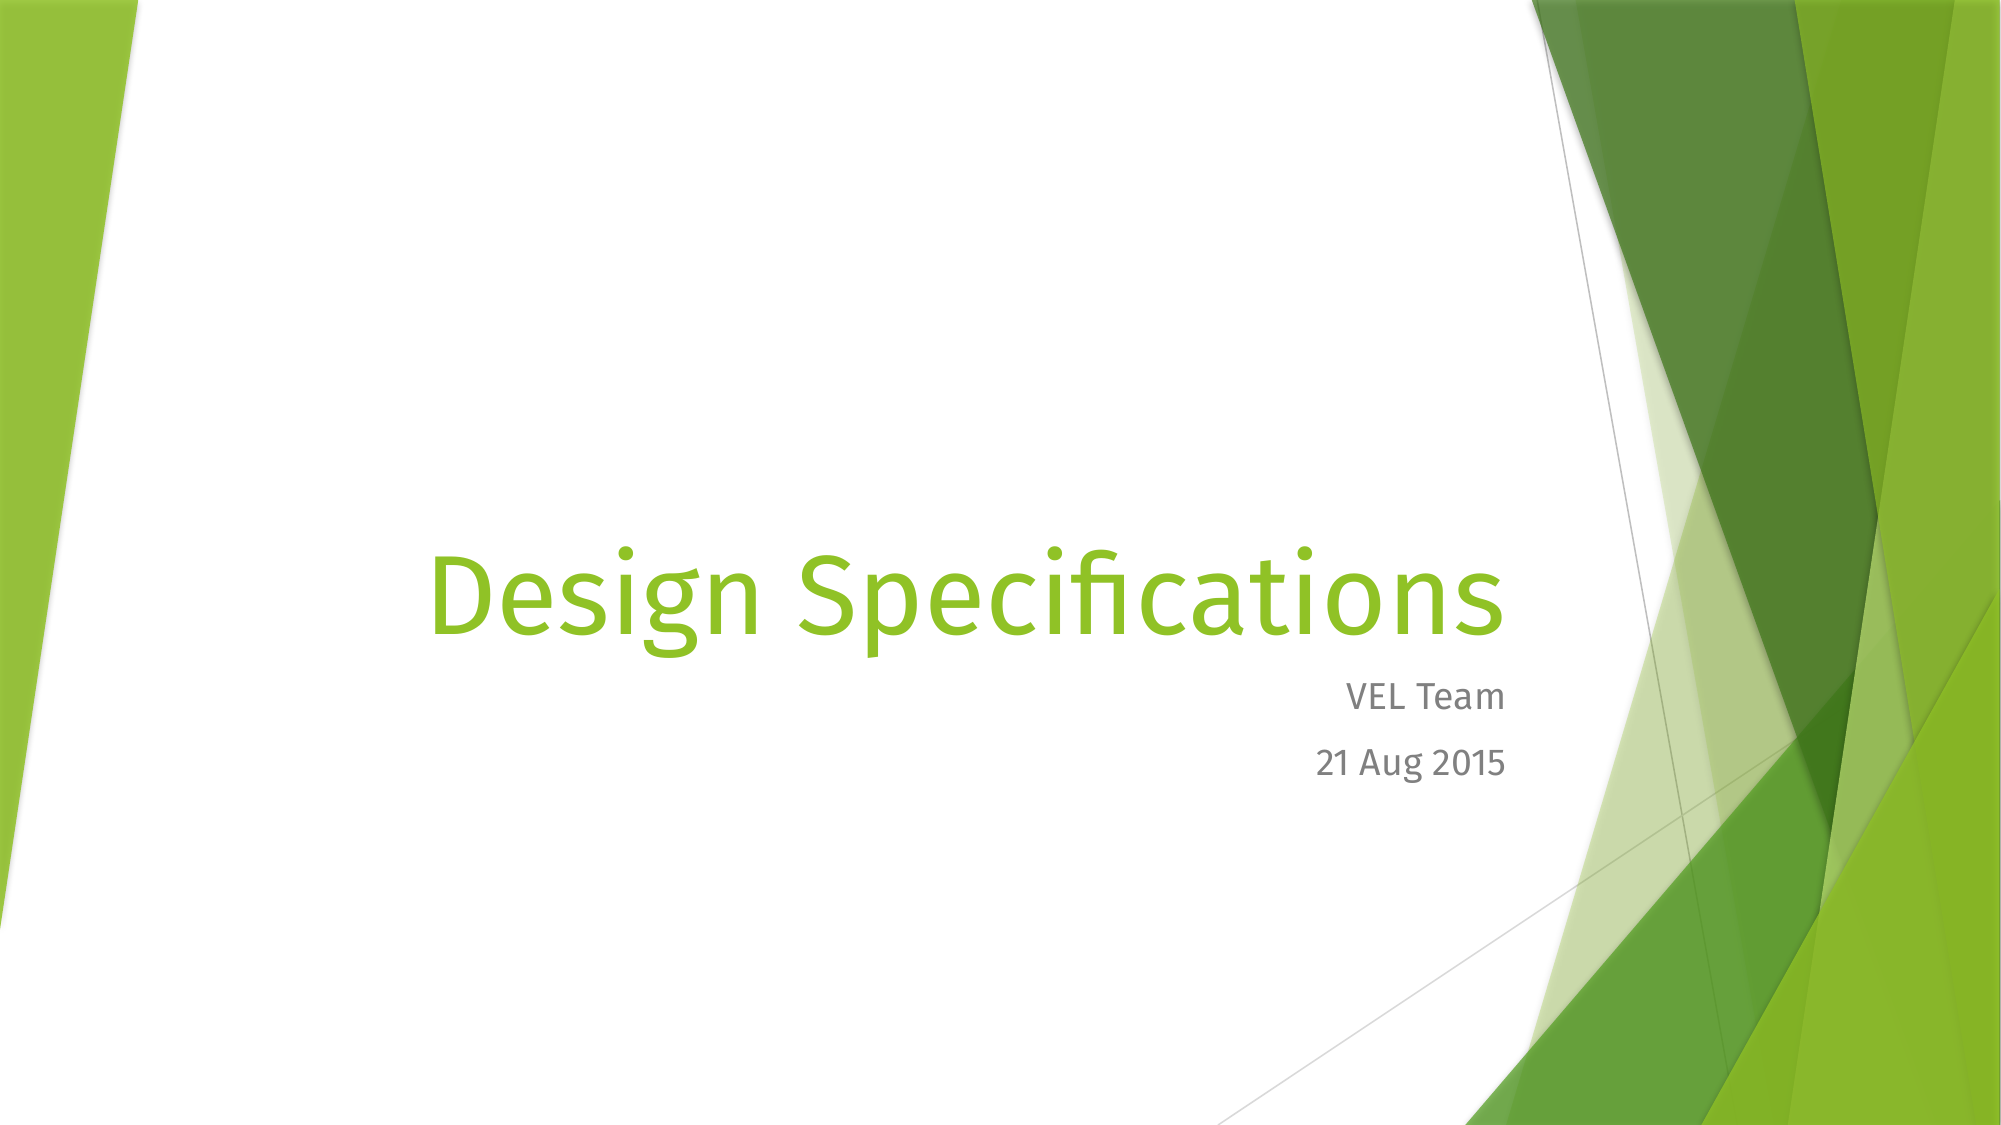

# Design Specifications
VEL Team
21 Aug 2015